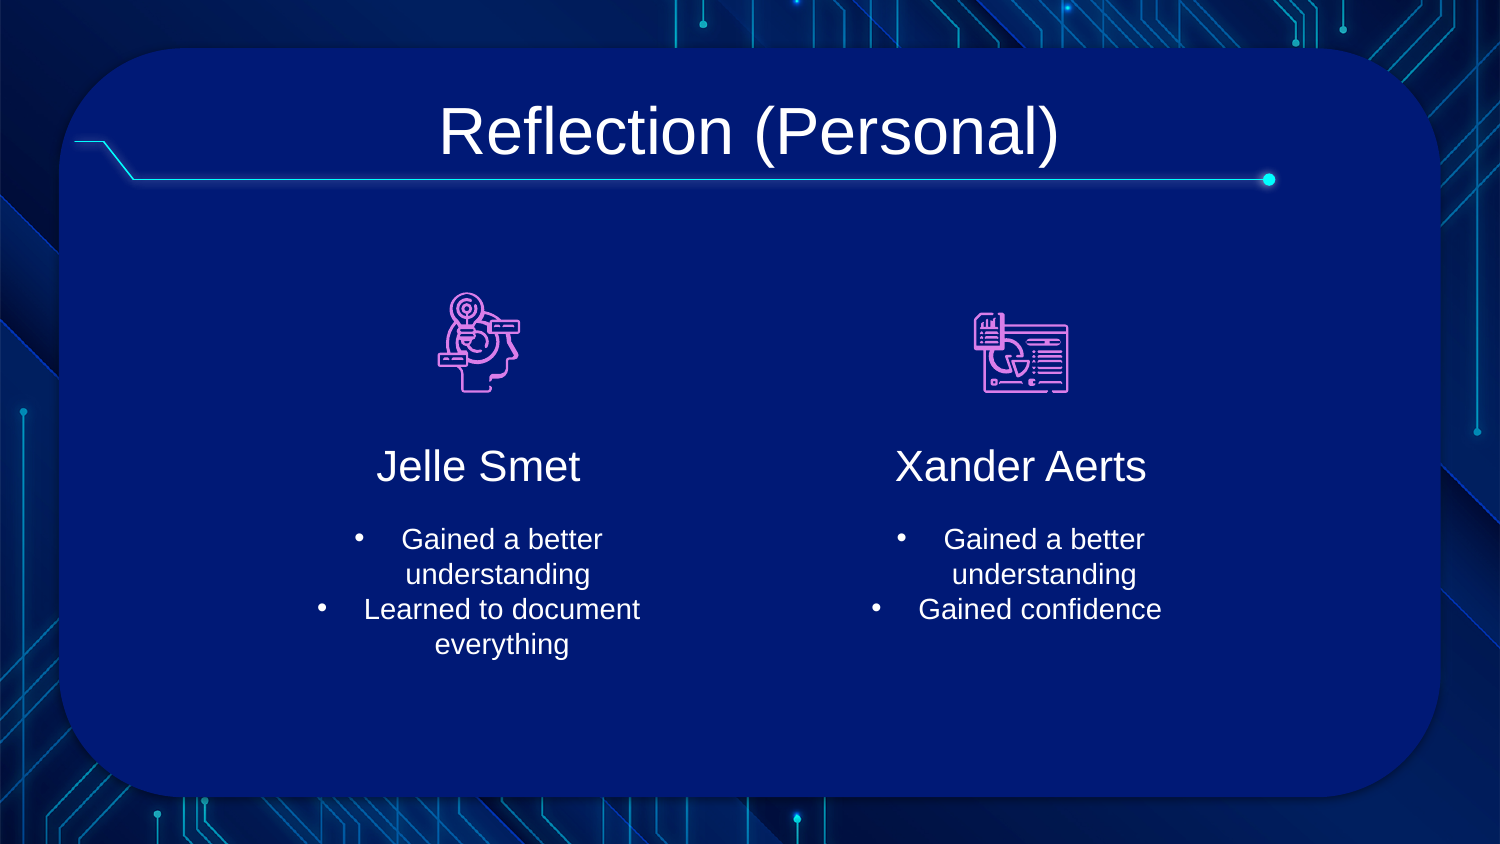

# Reflection (Personal)

Jelle Smet
Xander Aerts
Gained a better understanding
Learned to document everything
Gained a better understanding
Gained confidence